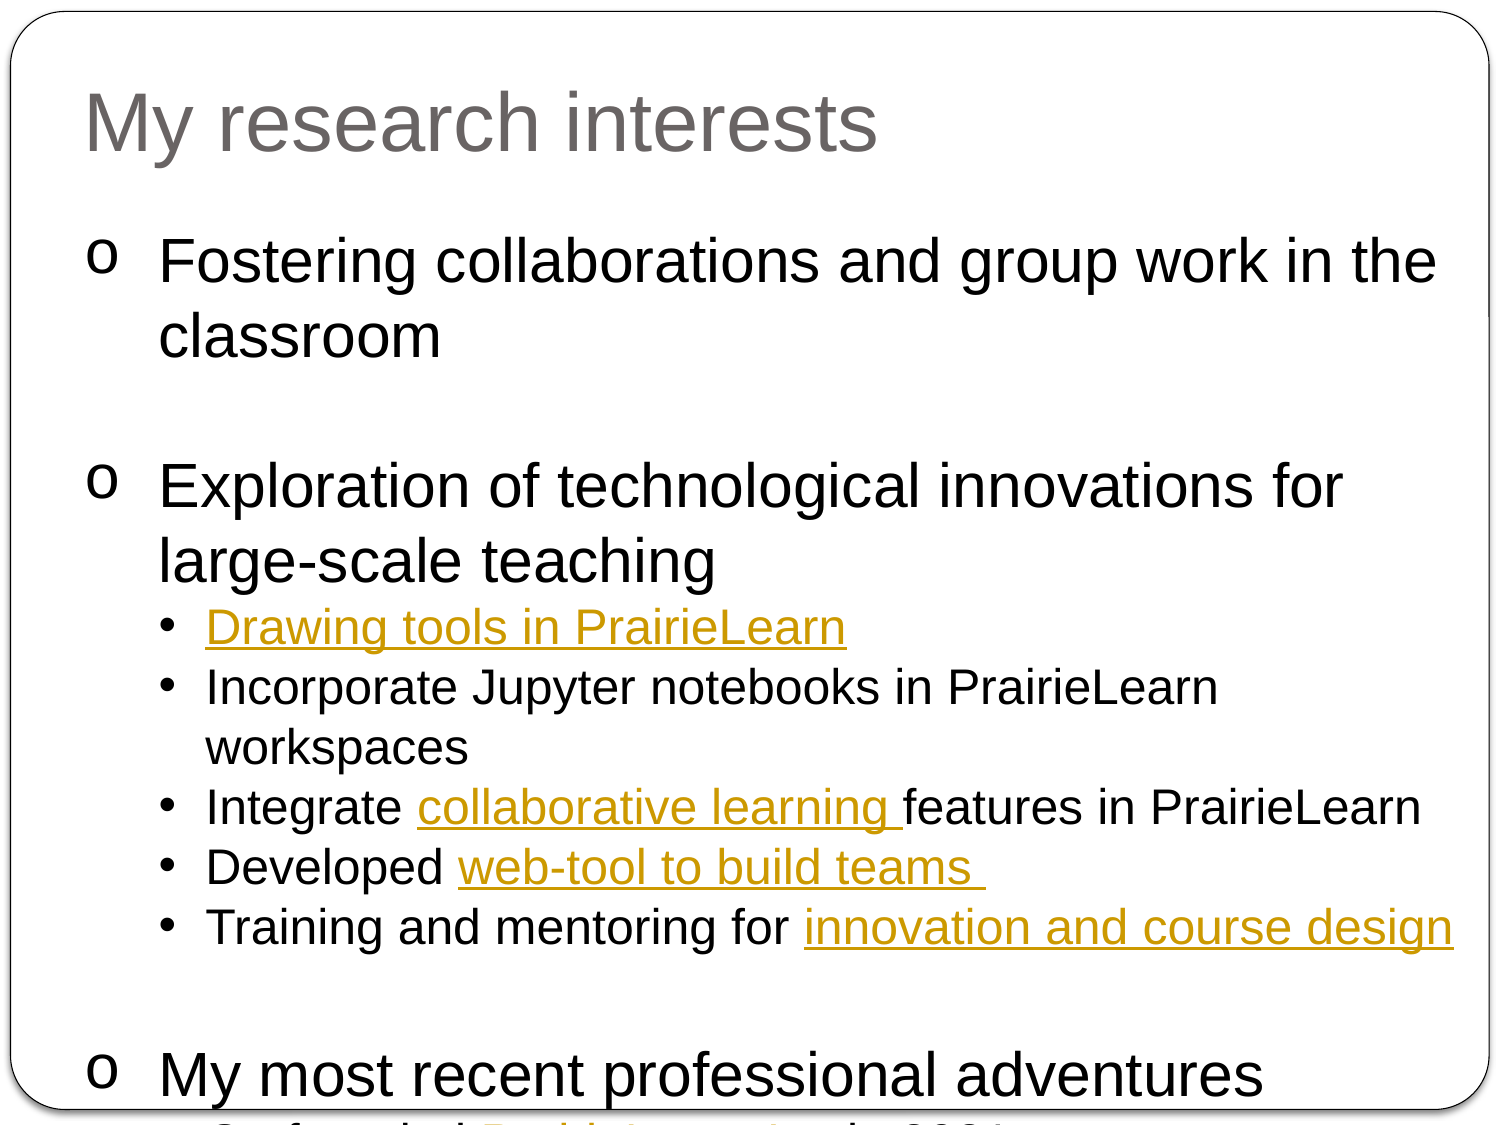

# My research interests
Fostering collaborations and group work in the classroom

Exploration of technological innovations for large-scale teaching
Drawing tools in PrairieLearn
Incorporate Jupyter notebooks in PrairieLearn workspaces
Integrate collaborative learning features in PrairieLearn
Developed web-tool to build teams
Training and mentoring for innovation and course design

My most recent professional adventures
Co-founded PrairieLearn Inc in 2021
Received NSF/SBIR grant in August 2023